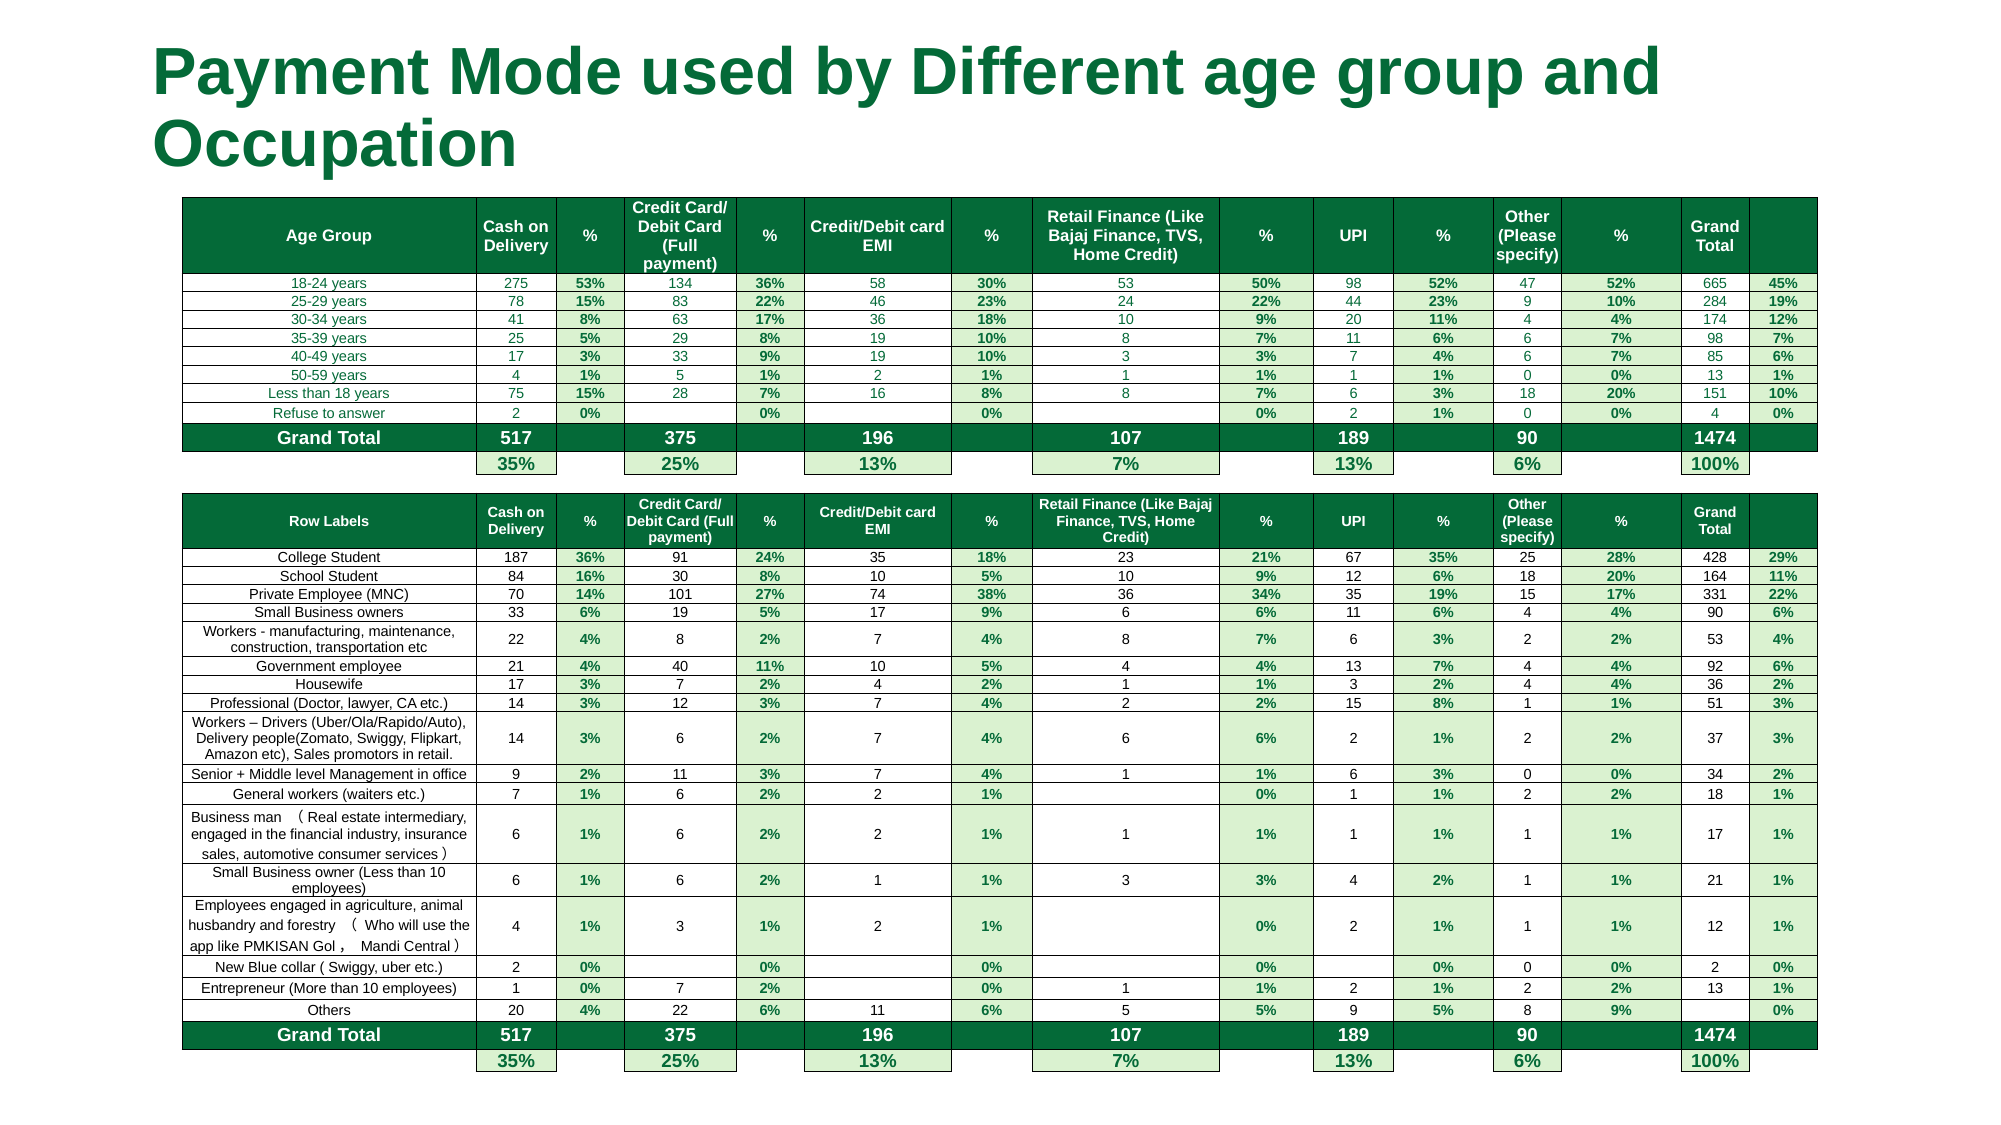

# Payment Mode used by Different age group and Occupation
| Age Group | Cash on Delivery | % | Credit Card/ Debit Card (Full payment) | % | Credit/Debit card EMI | % | Retail Finance (Like Bajaj Finance, TVS, Home Credit) | % | UPI | % | Other (Please specify) | % | Grand Total |  |
| --- | --- | --- | --- | --- | --- | --- | --- | --- | --- | --- | --- | --- | --- | --- |
| 18-24 years | 275 | 53% | 134 | 36% | 58 | 30% | 53 | 50% | 98 | 52% | 47 | 52% | 665 | 45% |
| 25-29 years | 78 | 15% | 83 | 22% | 46 | 23% | 24 | 22% | 44 | 23% | 9 | 10% | 284 | 19% |
| 30-34 years | 41 | 8% | 63 | 17% | 36 | 18% | 10 | 9% | 20 | 11% | 4 | 4% | 174 | 12% |
| 35-39 years | 25 | 5% | 29 | 8% | 19 | 10% | 8 | 7% | 11 | 6% | 6 | 7% | 98 | 7% |
| 40-49 years | 17 | 3% | 33 | 9% | 19 | 10% | 3 | 3% | 7 | 4% | 6 | 7% | 85 | 6% |
| 50-59 years | 4 | 1% | 5 | 1% | 2 | 1% | 1 | 1% | 1 | 1% | 0 | 0% | 13 | 1% |
| Less than 18 years | 75 | 15% | 28 | 7% | 16 | 8% | 8 | 7% | 6 | 3% | 18 | 20% | 151 | 10% |
| Refuse to answer | 2 | 0% |  | 0% |  | 0% |  | 0% | 2 | 1% | 0 | 0% | 4 | 0% |
| Grand Total | 517 |  | 375 |  | 196 |  | 107 |  | 189 |  | 90 |  | 1474 |  |
|  | 35% |  | 25% |  | 13% |  | 7% |  | 13% |  | 6% |  | 100% |  |
|  |  |  |  |  |  |  |  |  |  |  |  |  |  |  |
| Row Labels | Cash on Delivery | % | Credit Card/ Debit Card (Full payment) | % | Credit/Debit card EMI | % | Retail Finance (Like Bajaj Finance, TVS, Home Credit) | % | UPI | % | Other (Please specify) | % | Grand Total |  |
| College Student | 187 | 36% | 91 | 24% | 35 | 18% | 23 | 21% | 67 | 35% | 25 | 28% | 428 | 29% |
| School Student | 84 | 16% | 30 | 8% | 10 | 5% | 10 | 9% | 12 | 6% | 18 | 20% | 164 | 11% |
| Private Employee (MNC) | 70 | 14% | 101 | 27% | 74 | 38% | 36 | 34% | 35 | 19% | 15 | 17% | 331 | 22% |
| Small Business owners | 33 | 6% | 19 | 5% | 17 | 9% | 6 | 6% | 11 | 6% | 4 | 4% | 90 | 6% |
| Workers - manufacturing, maintenance, construction, transportation etc | 22 | 4% | 8 | 2% | 7 | 4% | 8 | 7% | 6 | 3% | 2 | 2% | 53 | 4% |
| Government employee | 21 | 4% | 40 | 11% | 10 | 5% | 4 | 4% | 13 | 7% | 4 | 4% | 92 | 6% |
| Housewife | 17 | 3% | 7 | 2% | 4 | 2% | 1 | 1% | 3 | 2% | 4 | 4% | 36 | 2% |
| Professional (Doctor, lawyer, CA etc.) | 14 | 3% | 12 | 3% | 7 | 4% | 2 | 2% | 15 | 8% | 1 | 1% | 51 | 3% |
| Workers – Drivers (Uber/Ola/Rapido/Auto), Delivery people(Zomato, Swiggy, Flipkart, Amazon etc), Sales promotors in retail. | 14 | 3% | 6 | 2% | 7 | 4% | 6 | 6% | 2 | 1% | 2 | 2% | 37 | 3% |
| Senior + Middle level Management in office | 9 | 2% | 11 | 3% | 7 | 4% | 1 | 1% | 6 | 3% | 0 | 0% | 34 | 2% |
| General workers (waiters etc.) | 7 | 1% | 6 | 2% | 2 | 1% |  | 0% | 1 | 1% | 2 | 2% | 18 | 1% |
| Business man （Real estate intermediary, engaged in the financial industry, insurance sales, automotive consumer services） | 6 | 1% | 6 | 2% | 2 | 1% | 1 | 1% | 1 | 1% | 1 | 1% | 17 | 1% |
| Small Business owner (Less than 10 employees) | 6 | 1% | 6 | 2% | 1 | 1% | 3 | 3% | 4 | 2% | 1 | 1% | 21 | 1% |
| Employees engaged in agriculture, animal husbandry and forestry （ Who will use the app like PMKISAN Gol， Mandi Central） | 4 | 1% | 3 | 1% | 2 | 1% |  | 0% | 2 | 1% | 1 | 1% | 12 | 1% |
| New Blue collar ( Swiggy, uber etc.) | 2 | 0% |  | 0% |  | 0% |  | 0% |  | 0% | 0 | 0% | 2 | 0% |
| Entrepreneur (More than 10 employees) | 1 | 0% | 7 | 2% |  | 0% | 1 | 1% | 2 | 1% | 2 | 2% | 13 | 1% |
| Others | 20 | 4% | 22 | 6% | 11 | 6% | 5 | 5% | 9 | 5% | 8 | 9% |  | 0% |
| Grand Total | 517 |  | 375 |  | 196 |  | 107 |  | 189 |  | 90 |  | 1474 |  |
|  | 35% |  | 25% |  | 13% |  | 7% |  | 13% |  | 6% |  | 100% |  |